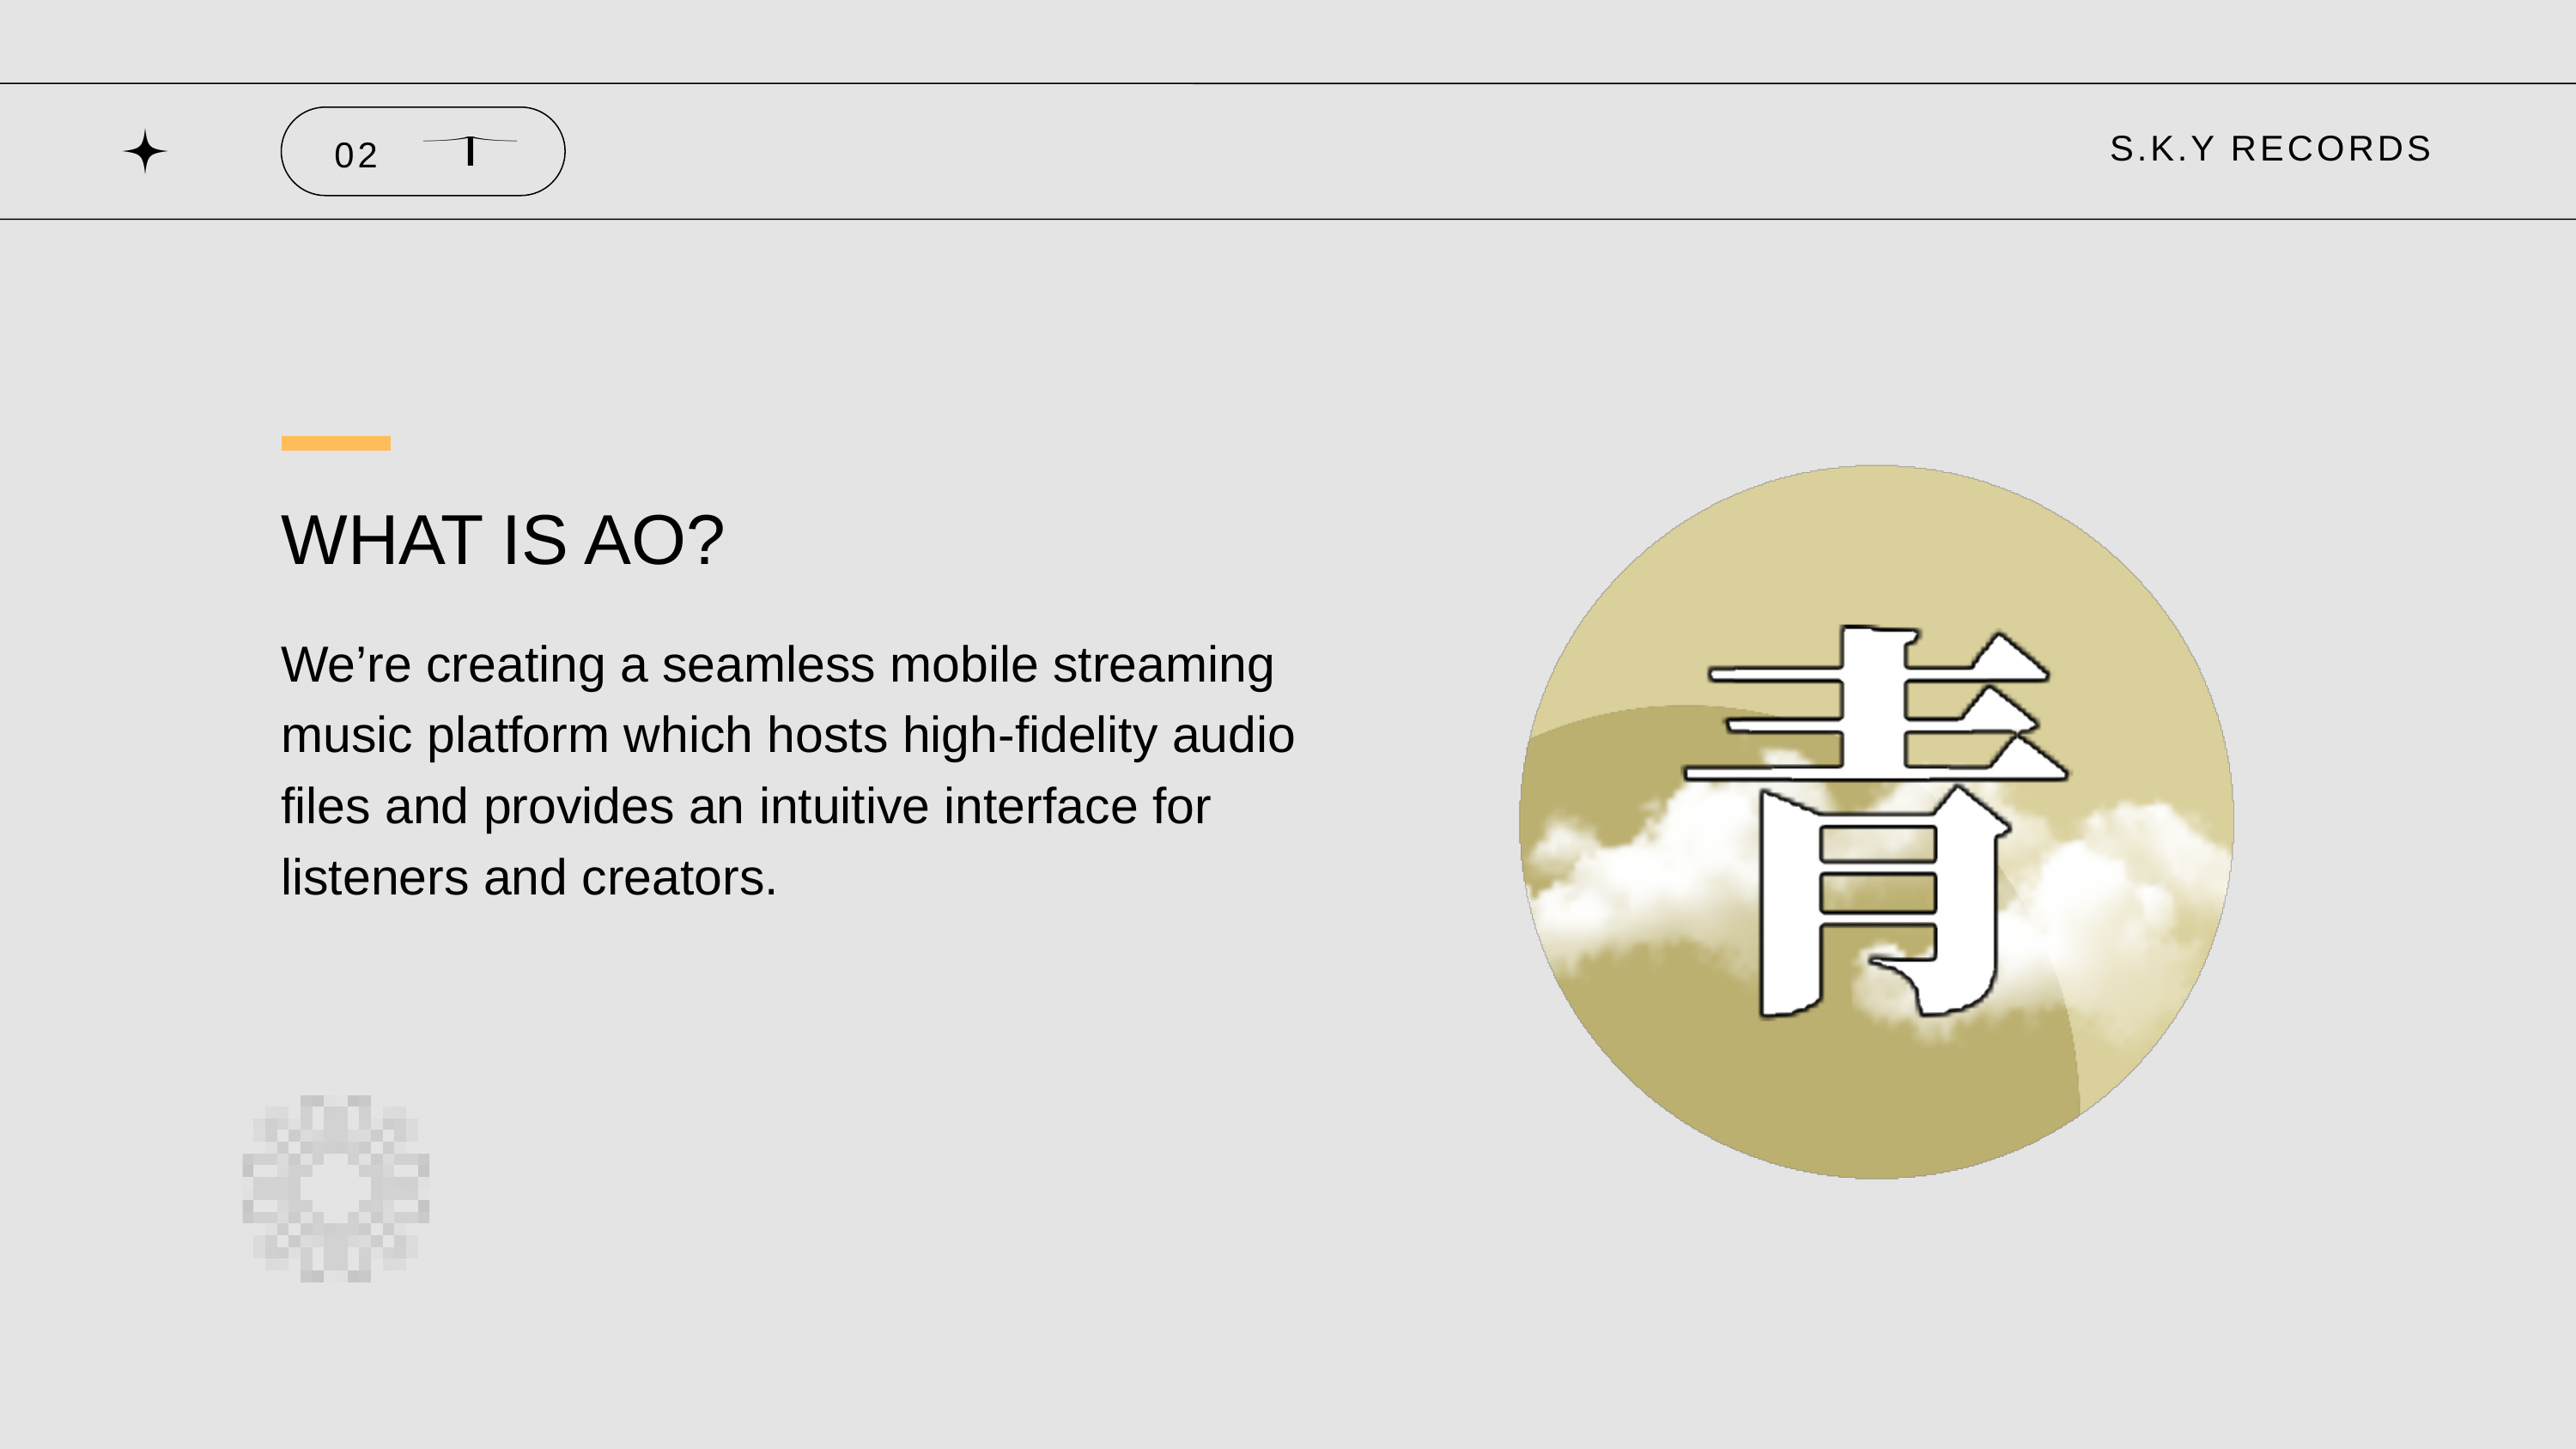

S.K.Y RECORDS
02

WHAT IS AO?
We’re creating a seamless mobile streaming music platform which hosts high-fidelity audio files and provides an intuitive interface for listeners and creators.